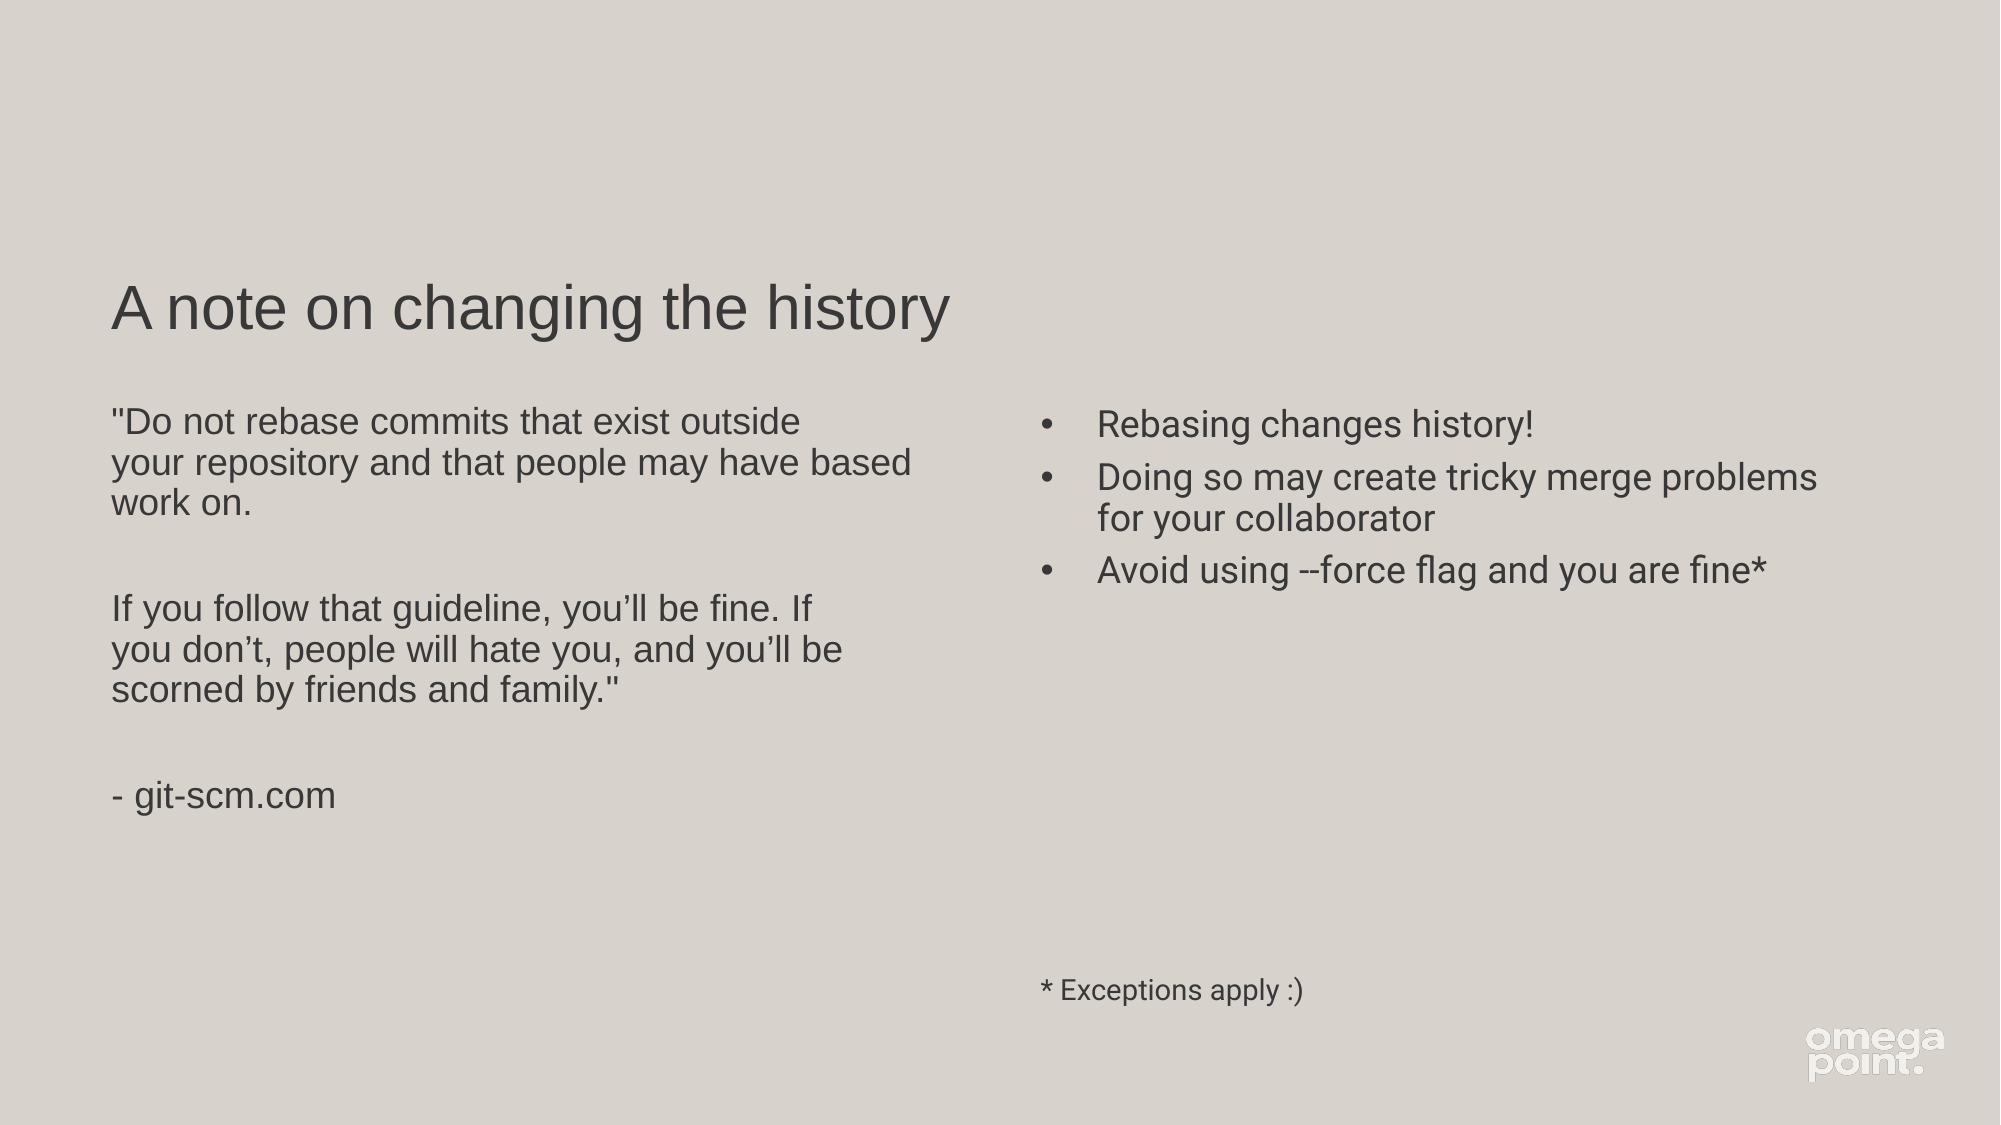

# A note on changing the history
"Do not rebase commits that exist outside your repository and that people may have based work on.

If you follow that guideline, you’ll be fine. If you don’t, people will hate you, and you’ll be scorned by friends and family."

- git-scm.com

Rebasing changes history!
Doing so may create tricky merge problems for your collaborator
Avoid using --force flag and you are fine*

* Exceptions apply :)